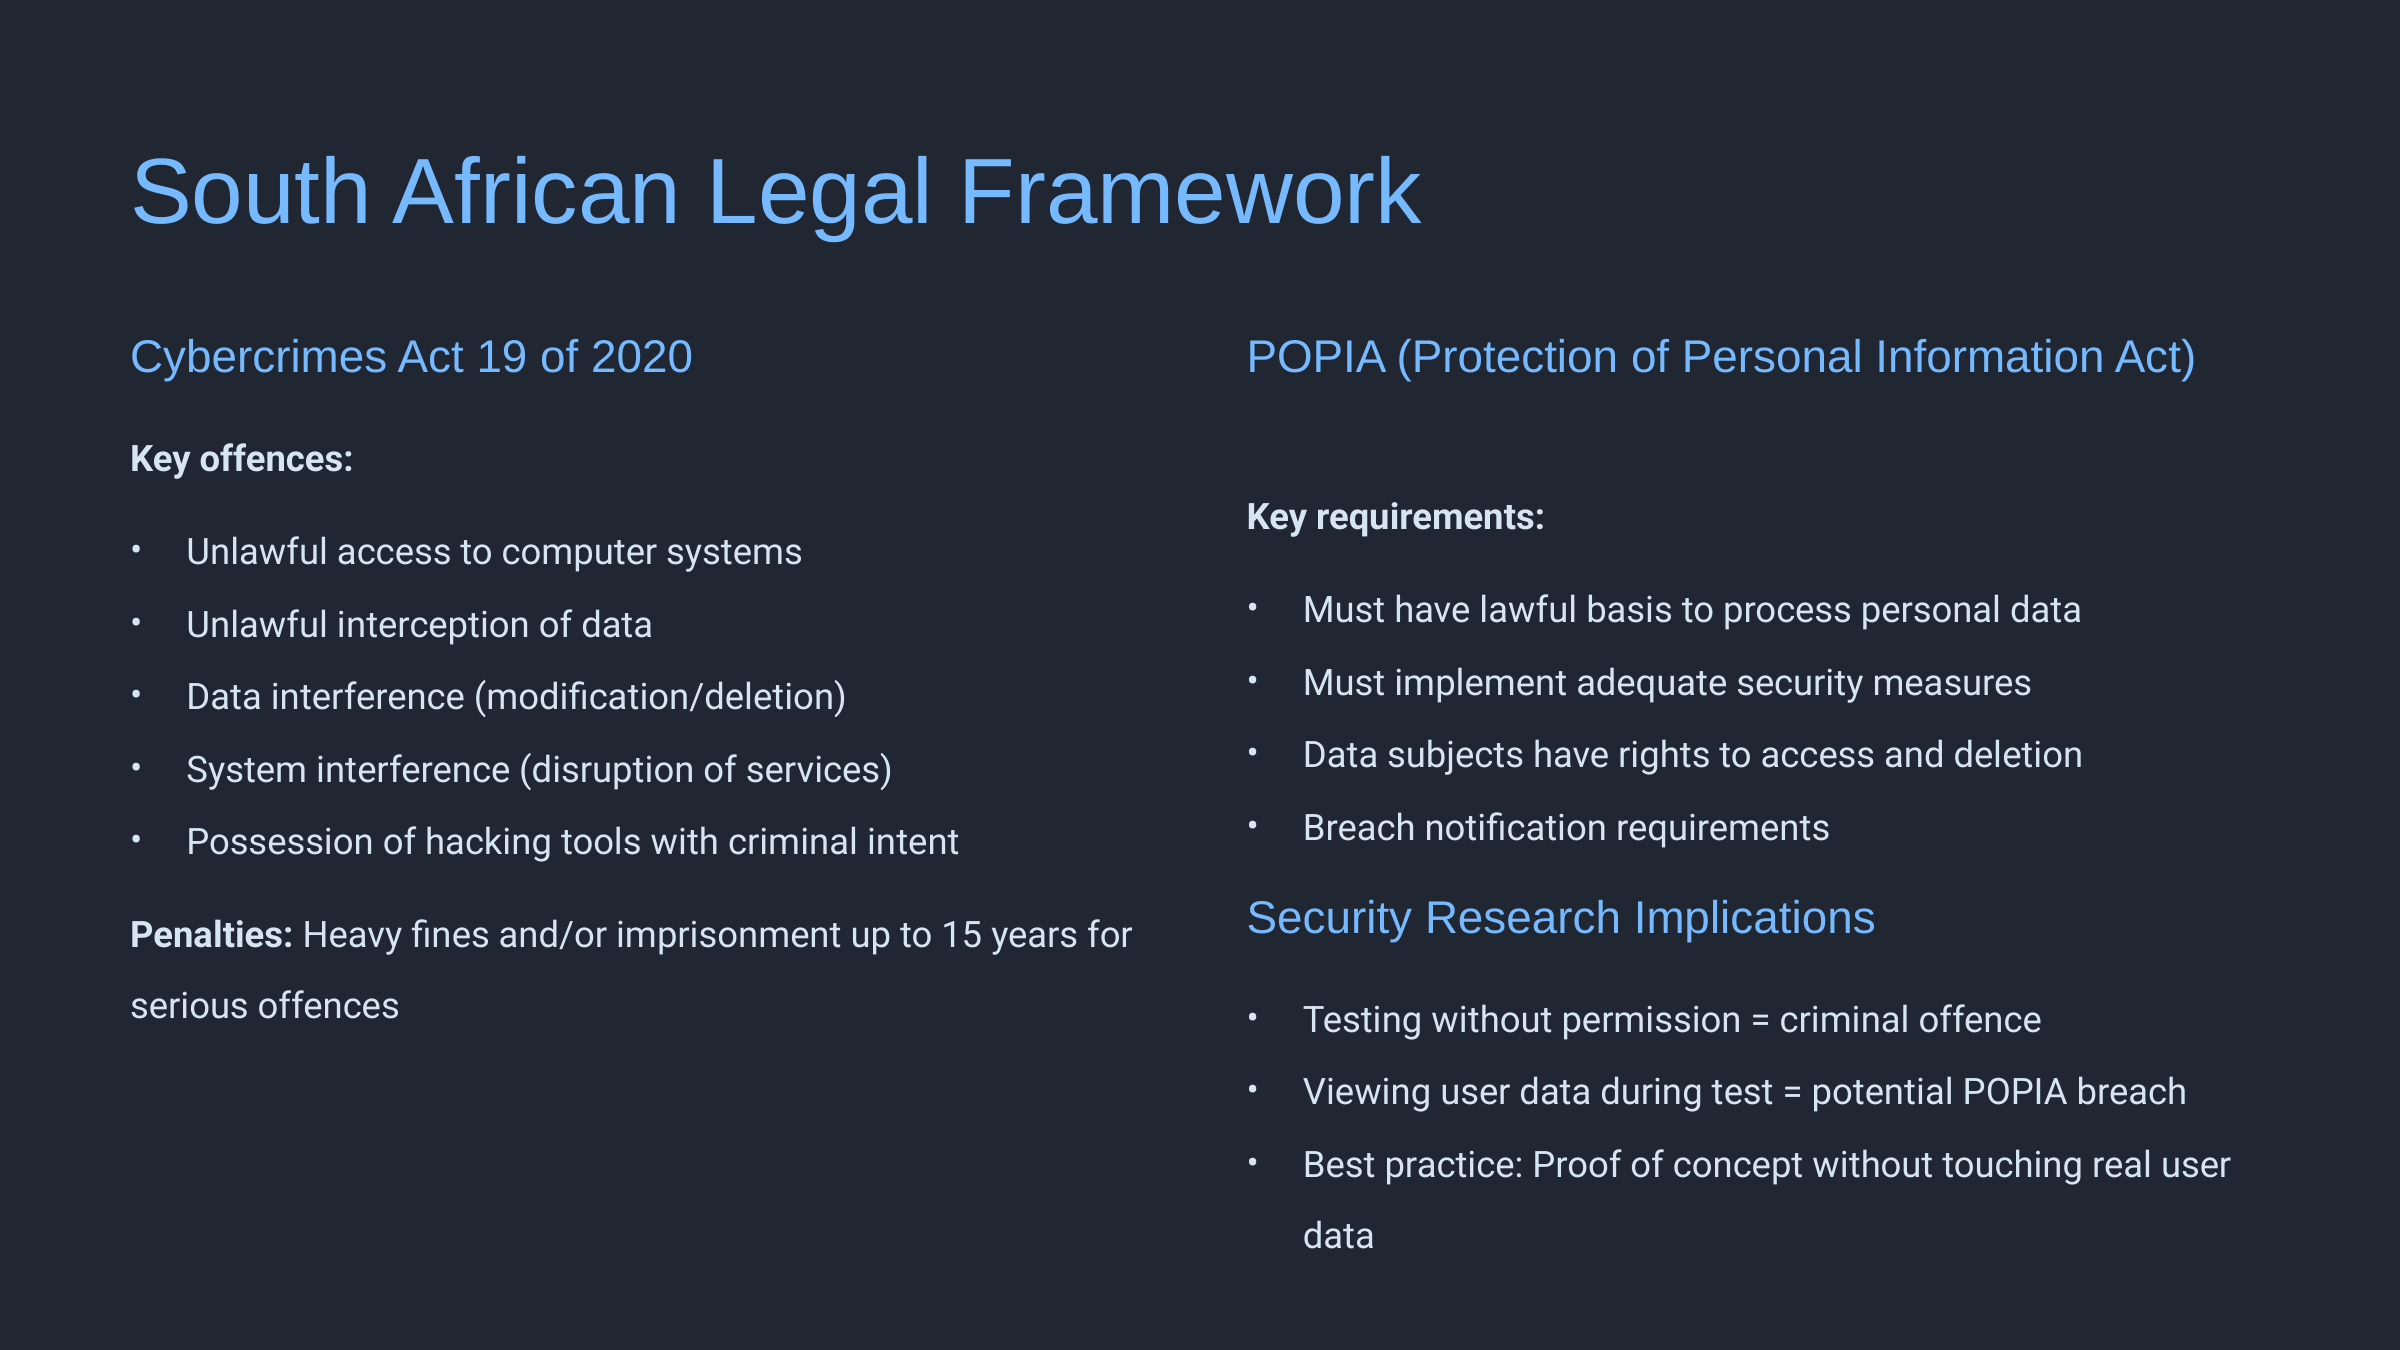

South African Legal Framework
Cybercrimes Act 19 of 2020
POPIA (Protection of Personal Information Act)
Key offences:
Key requirements:
Unlawful access to computer systems
Must have lawful basis to process personal data
Unlawful interception of data
Must implement adequate security measures
Data interference (modification/deletion)
Data subjects have rights to access and deletion
System interference (disruption of services)
Breach notification requirements
Possession of hacking tools with criminal intent
Security Research Implications
Penalties: Heavy fines and/or imprisonment up to 15 years for serious offences
Testing without permission = criminal offence
Viewing user data during test = potential POPIA breach
Best practice: Proof of concept without touching real user data